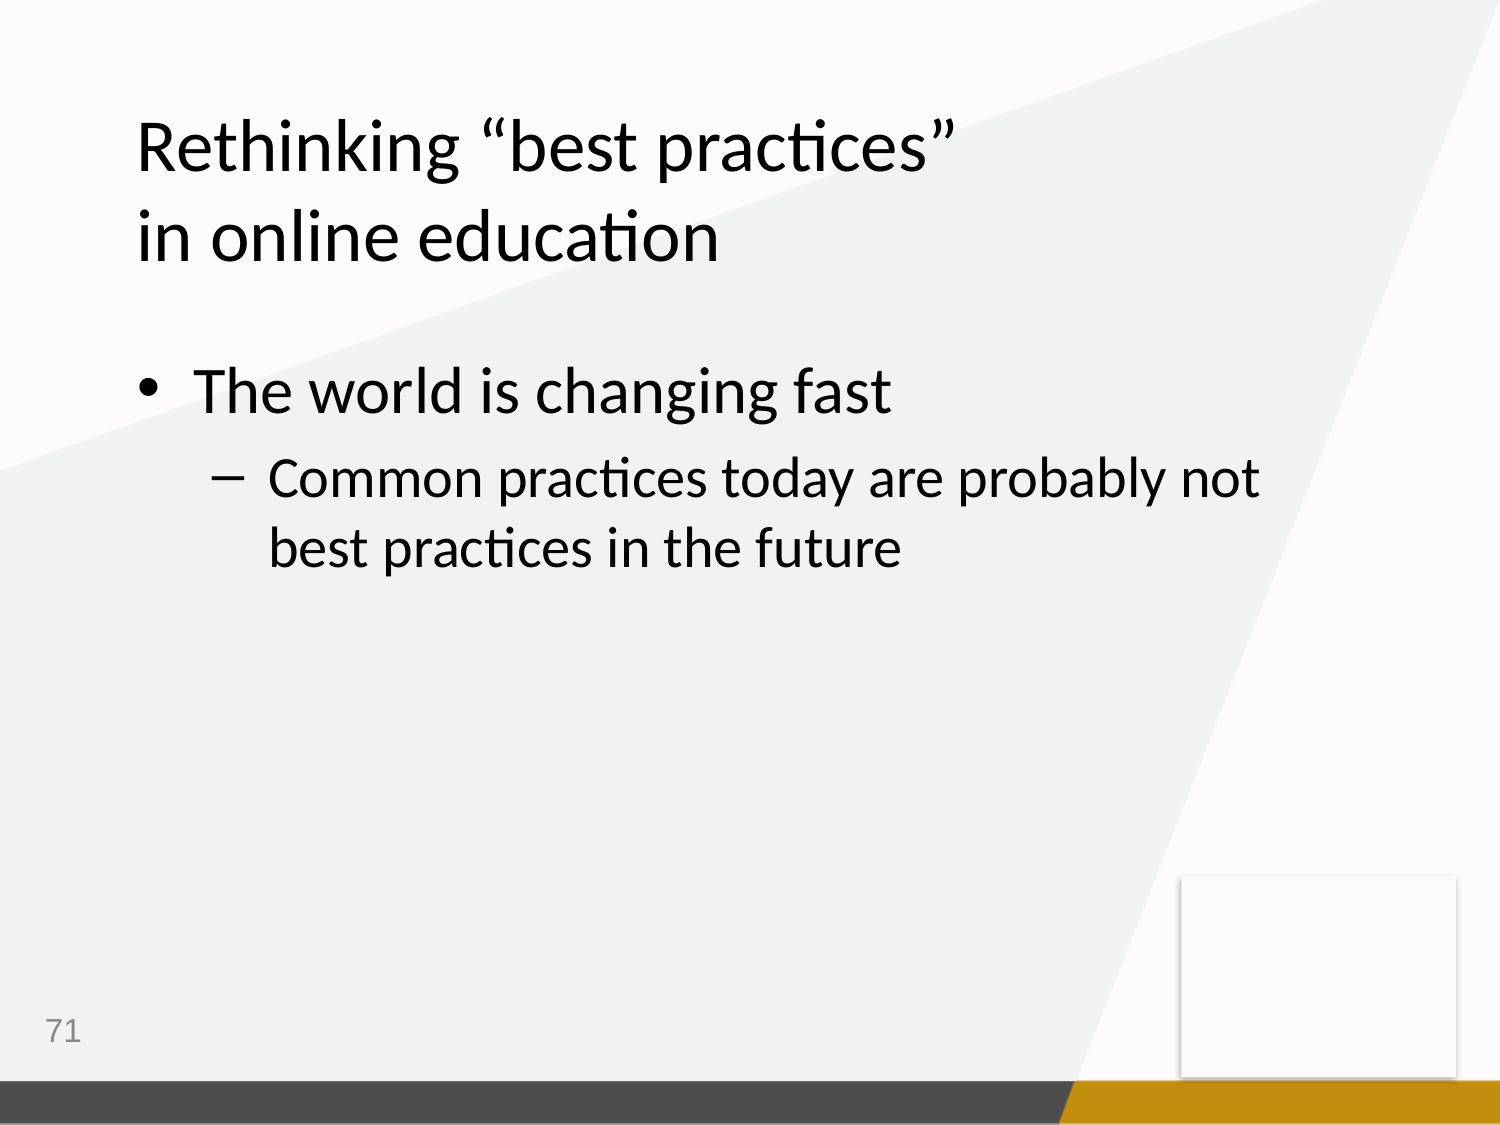

Rethinking “best practices”
in online education
The world is changing fast
Common practices today are probably not best practices in the future

71